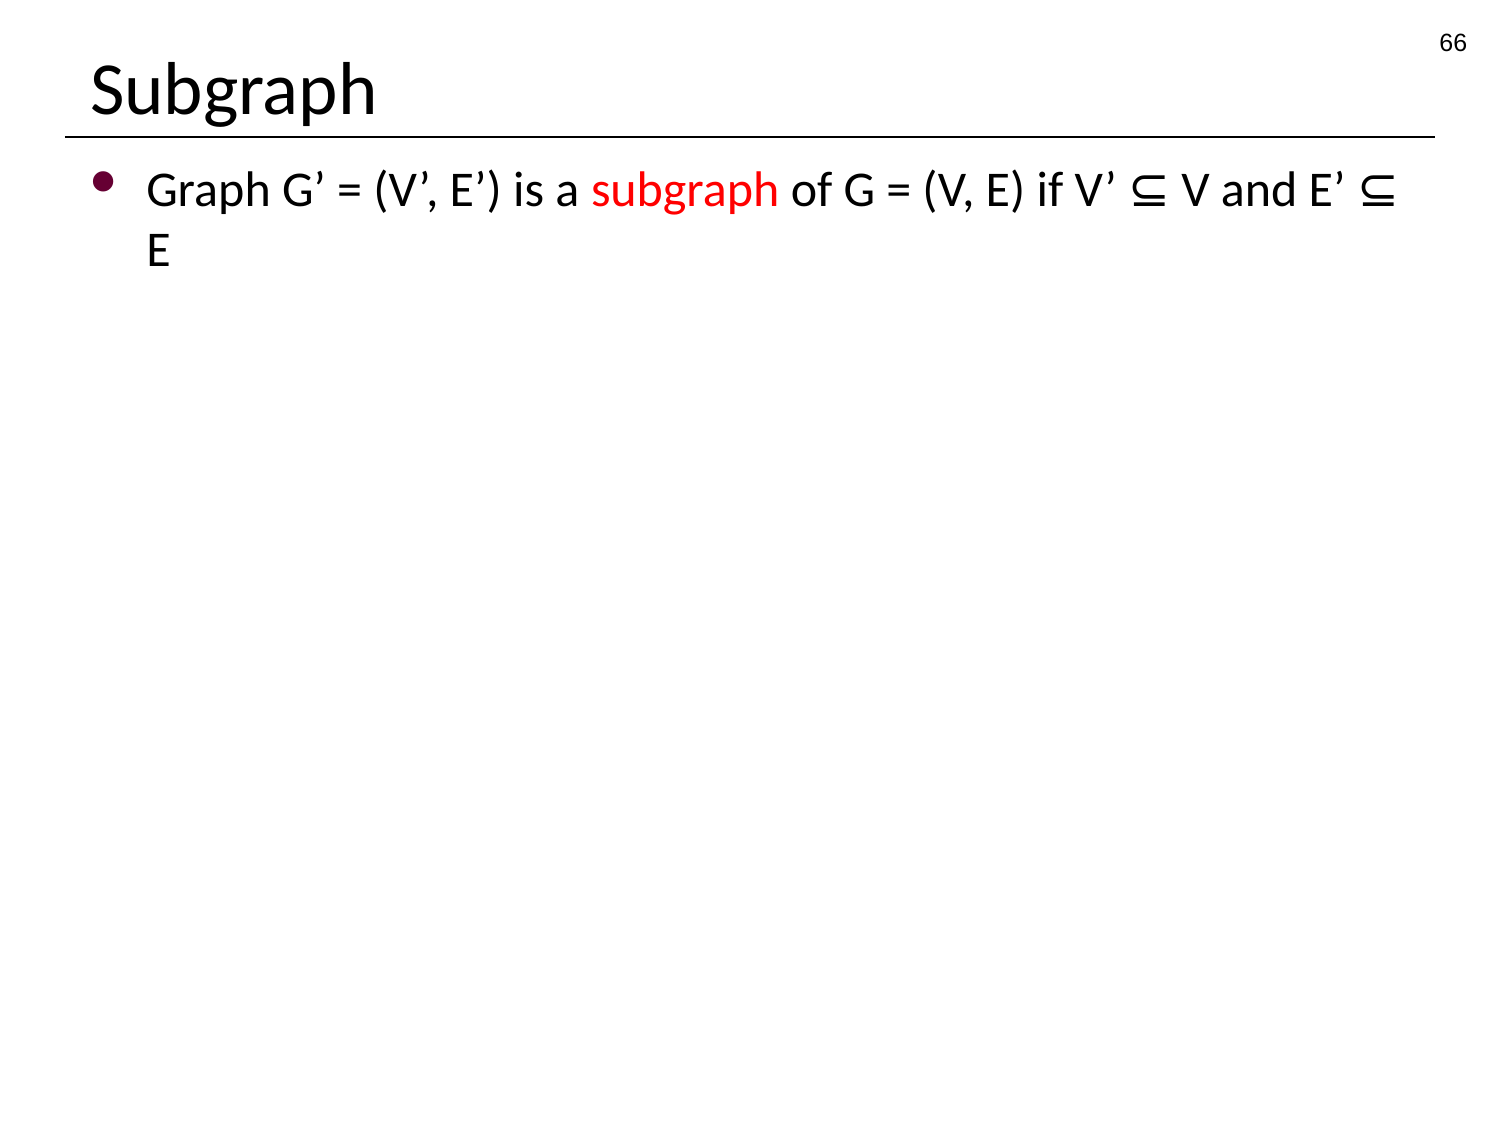

66
# Subgraph
Graph G’ = (V’, E’) is a subgraph of G = (V, E) if V’ ⊆ V and E’ ⊆ E